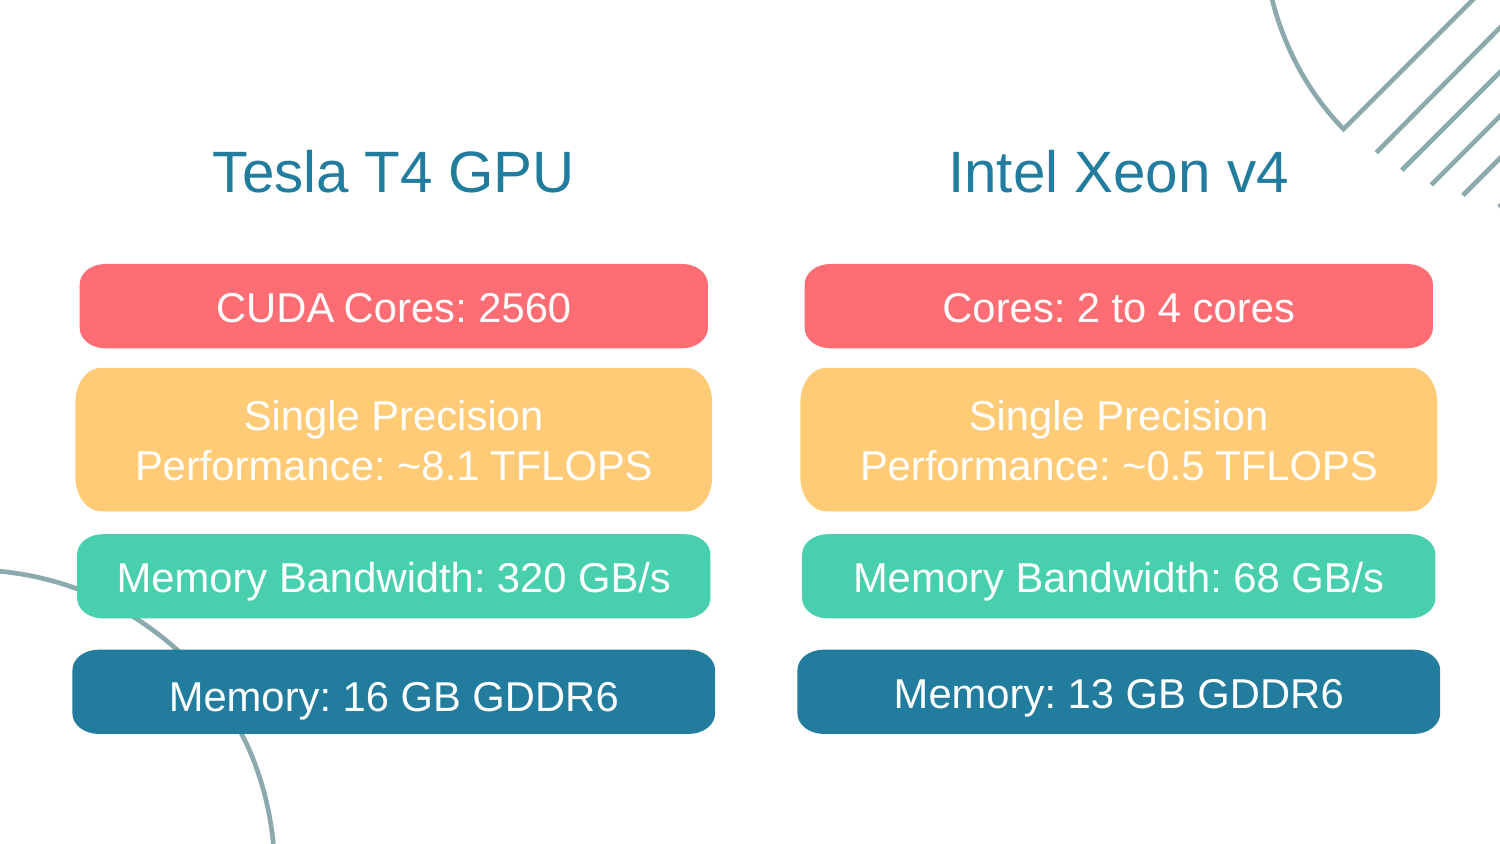

Tesla T4 GPU
Intel Xeon v4

CUDA Cores: 2560

Cores: 2 to 4 cores

Single Precision Performance: ~8.1 TFLOPS

Single Precision Performance: ~0.5 TFLOPS

Memory Bandwidth: 320 GB/s

Memory Bandwidth: 68 GB/s

Memory: 16 GB GDDR6

Memory: 13 GB GDDR6